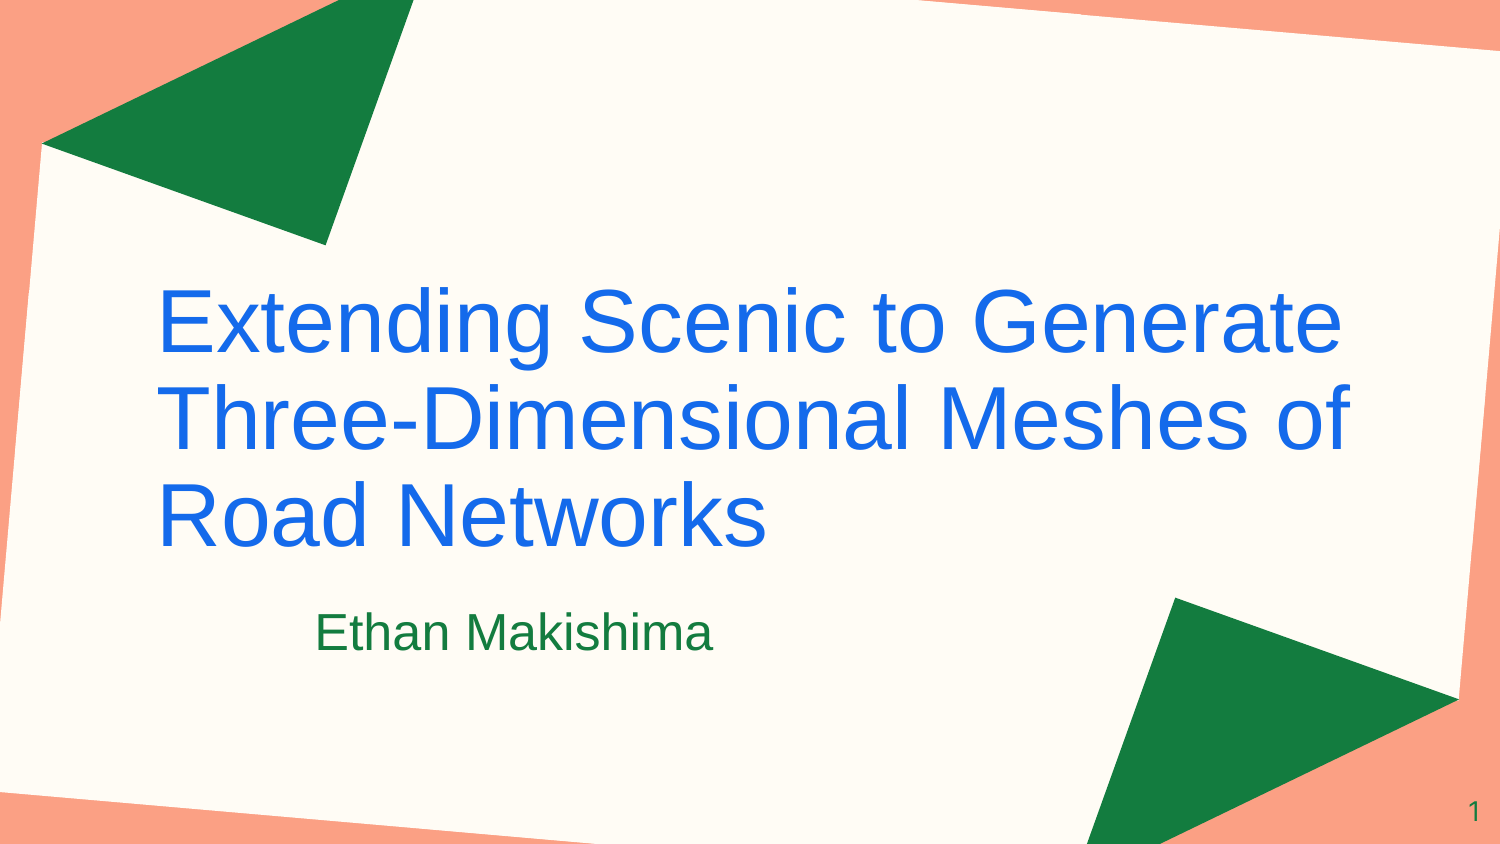

# Extending Scenic to Generate Three-Dimensional Meshes of Road Networks
Ethan Makishima
1